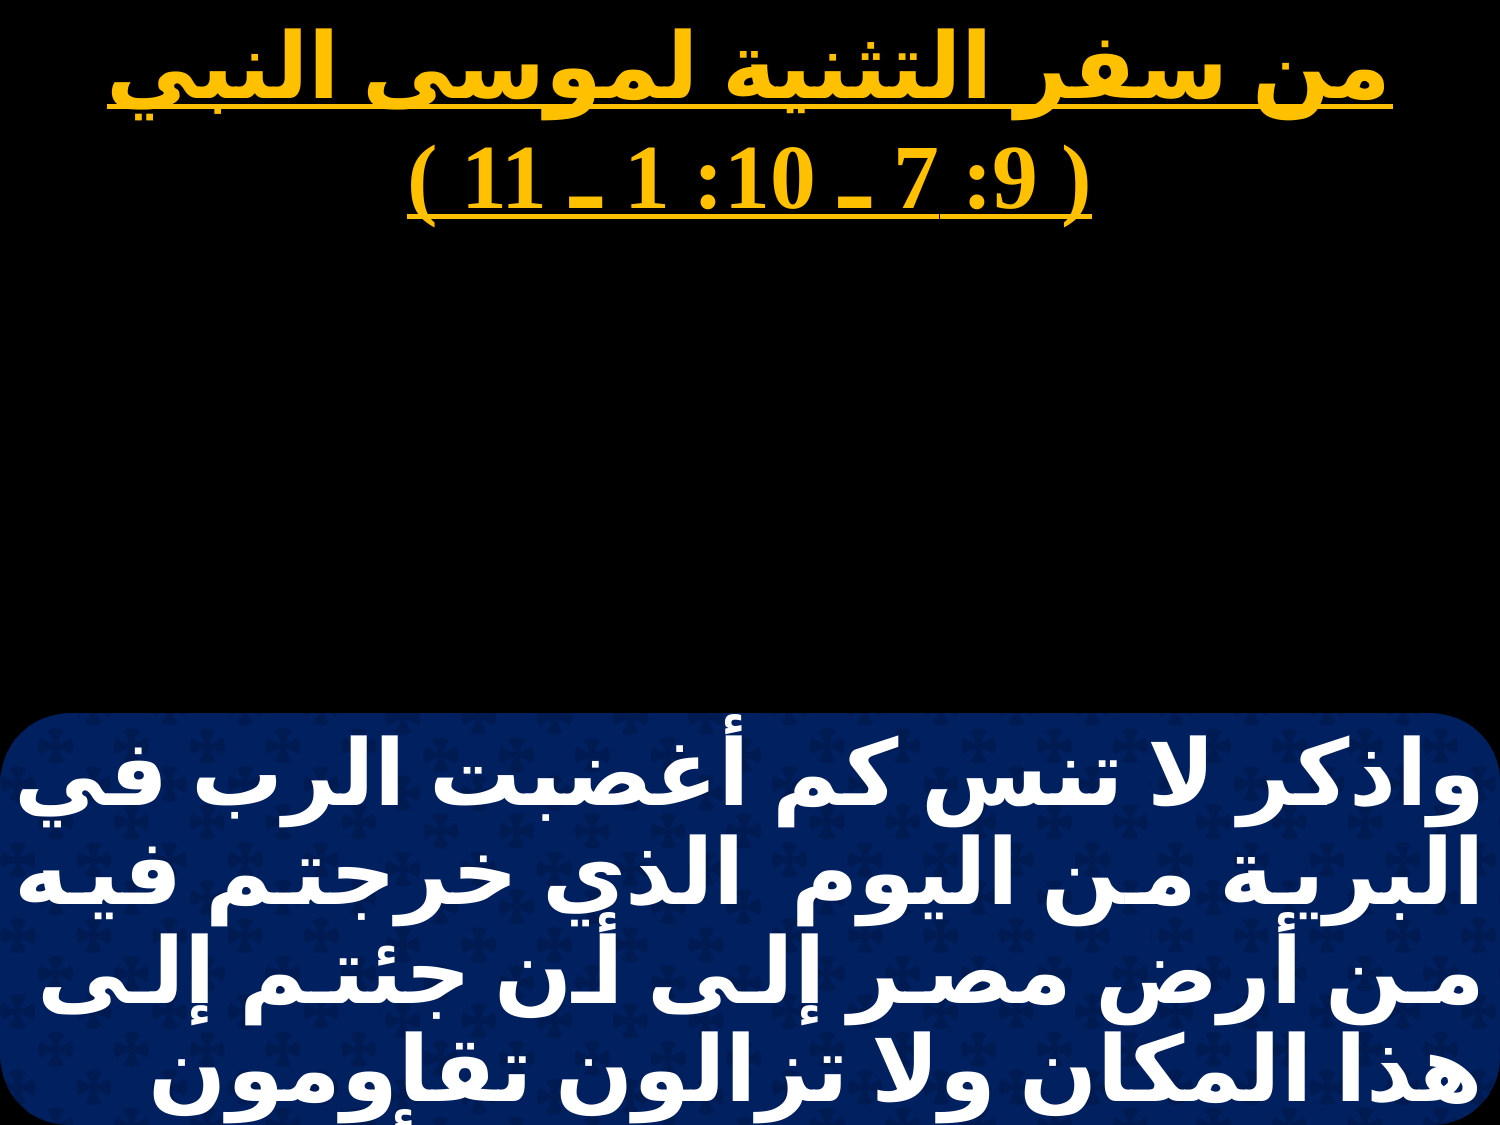

من سفر التثنية لموسى النبي
( 9: 7 ـ 10: 1 ـ 11 )
# نبوات 3 الجمعة
واذكر لا تنس كم أغضبت الرب في البرية من اليوم  الذي خرجتم فيه من أرض مصر إلى أن جئتم إلى  هذا المكان ولا تزالون تقاومون الرب. حتى في  حوريب أسخطتم الرب، فغضب الرب عليكم ليبيدكم.